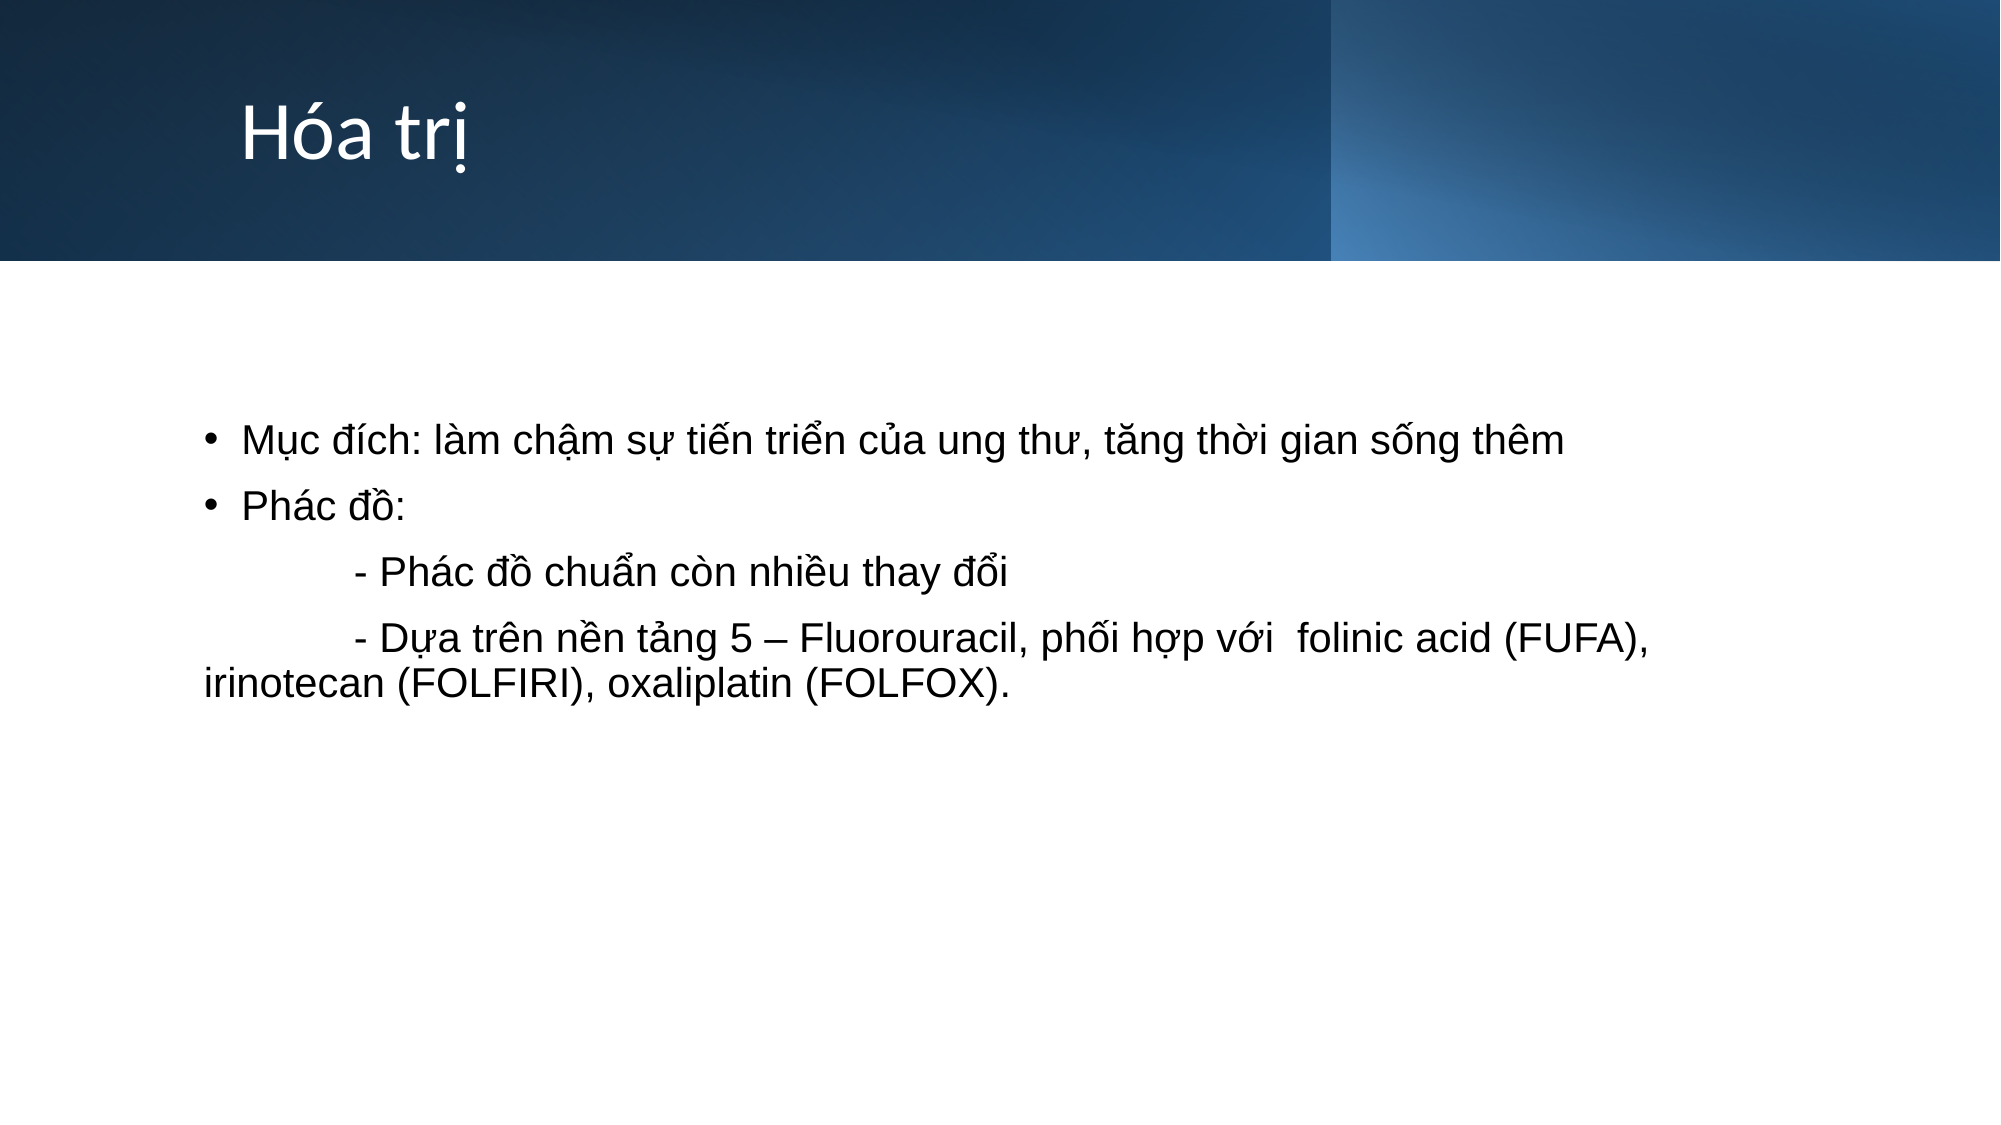

# Hóa trị
Mục đích: làm chậm sự tiến triển của ung thư, tăng thời gian sống thêm
Phác đồ:
	- Phác đồ chuẩn còn nhiều thay đổi
	- Dựa trên nền tảng 5 – Fluorouracil, phối hợp với  folinic acid (FUFA), irinotecan (FOLFIRI), oxaliplatin (FOLFOX).